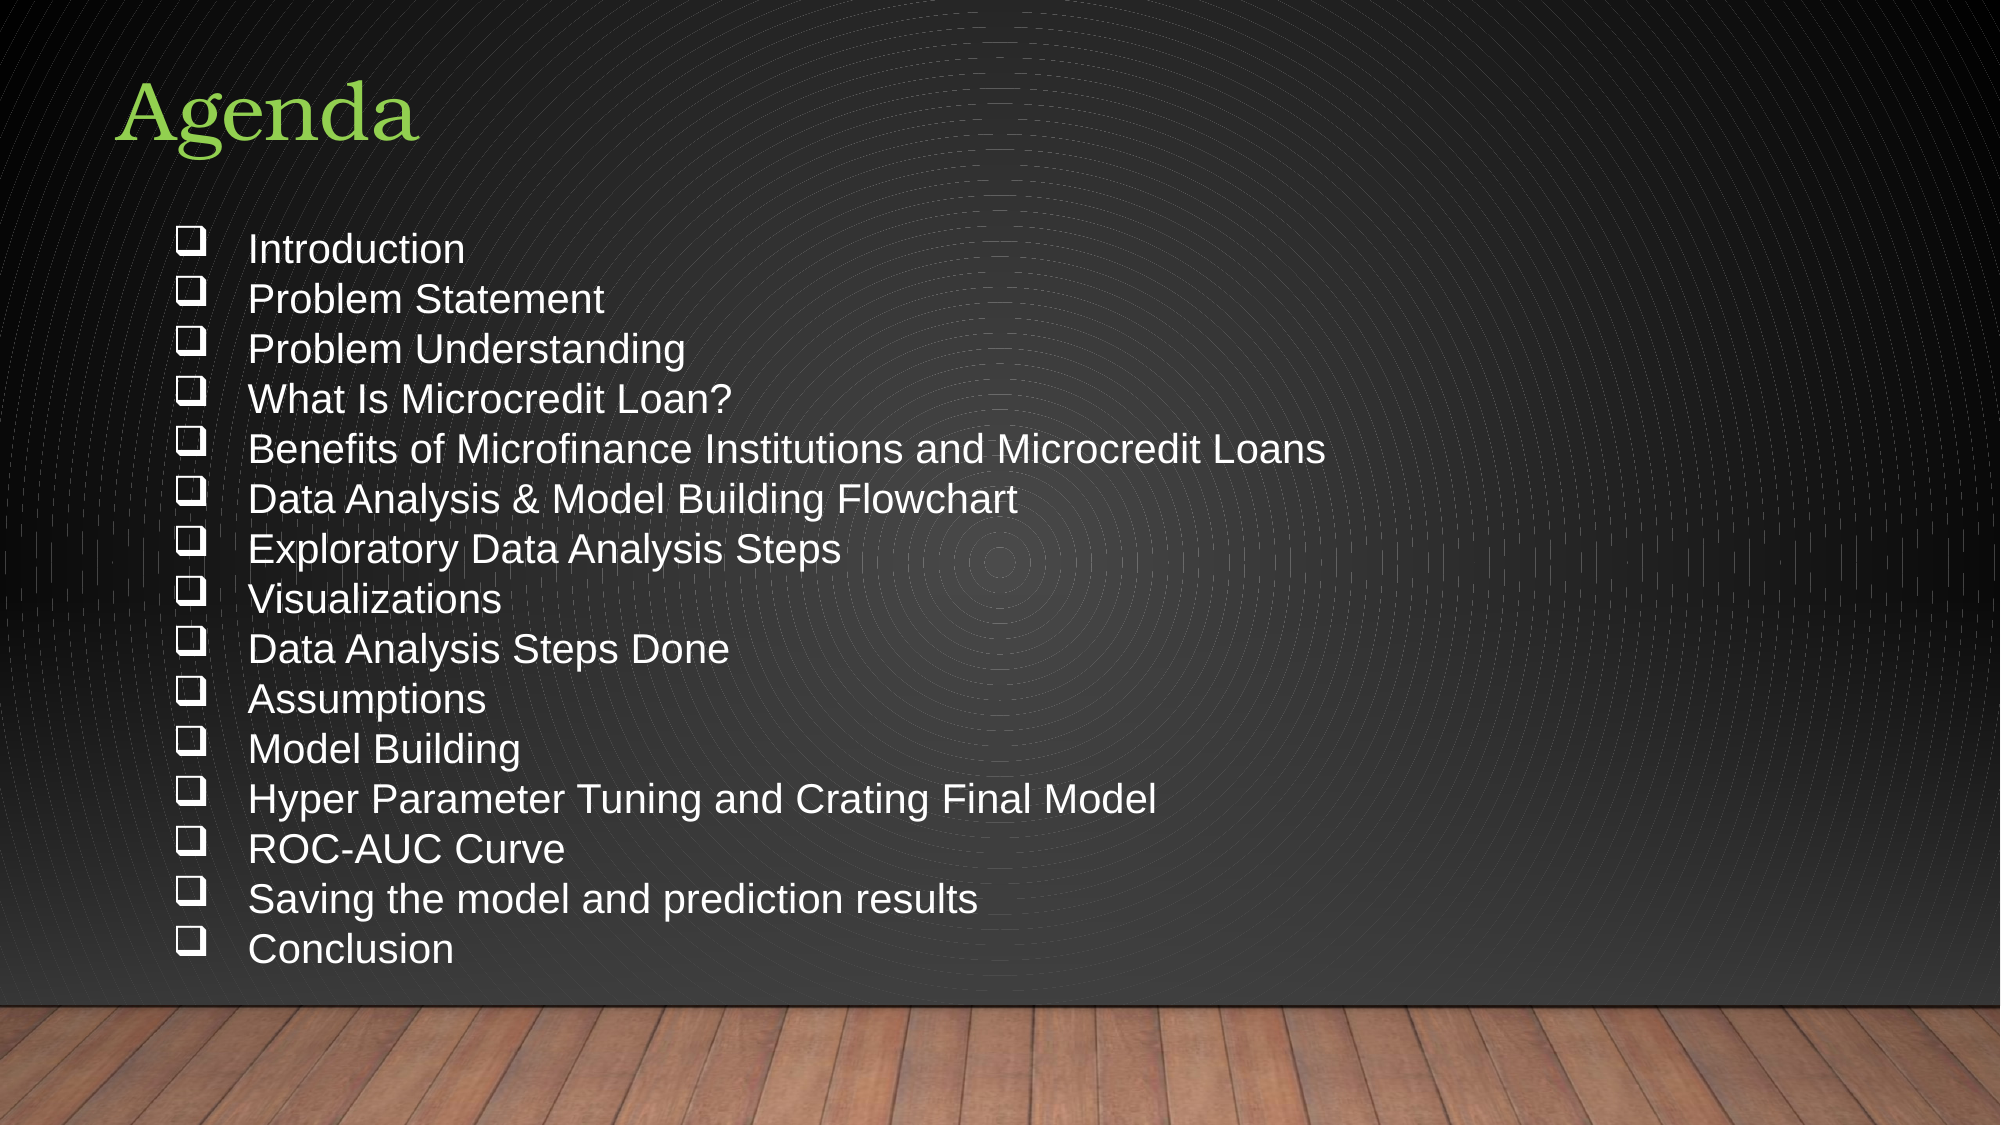

Agenda
Introduction
Problem Statement
Problem Understanding
What Is Microcredit Loan?
Benefits of Microfinance Institutions and Microcredit Loans
Data Analysis & Model Building Flowchart
Exploratory Data Analysis Steps
Visualizations
Data Analysis Steps Done
Assumptions
Model Building
Hyper Parameter Tuning and Crating Final Model
ROC-AUC Curve
Saving the model and prediction results
Conclusion